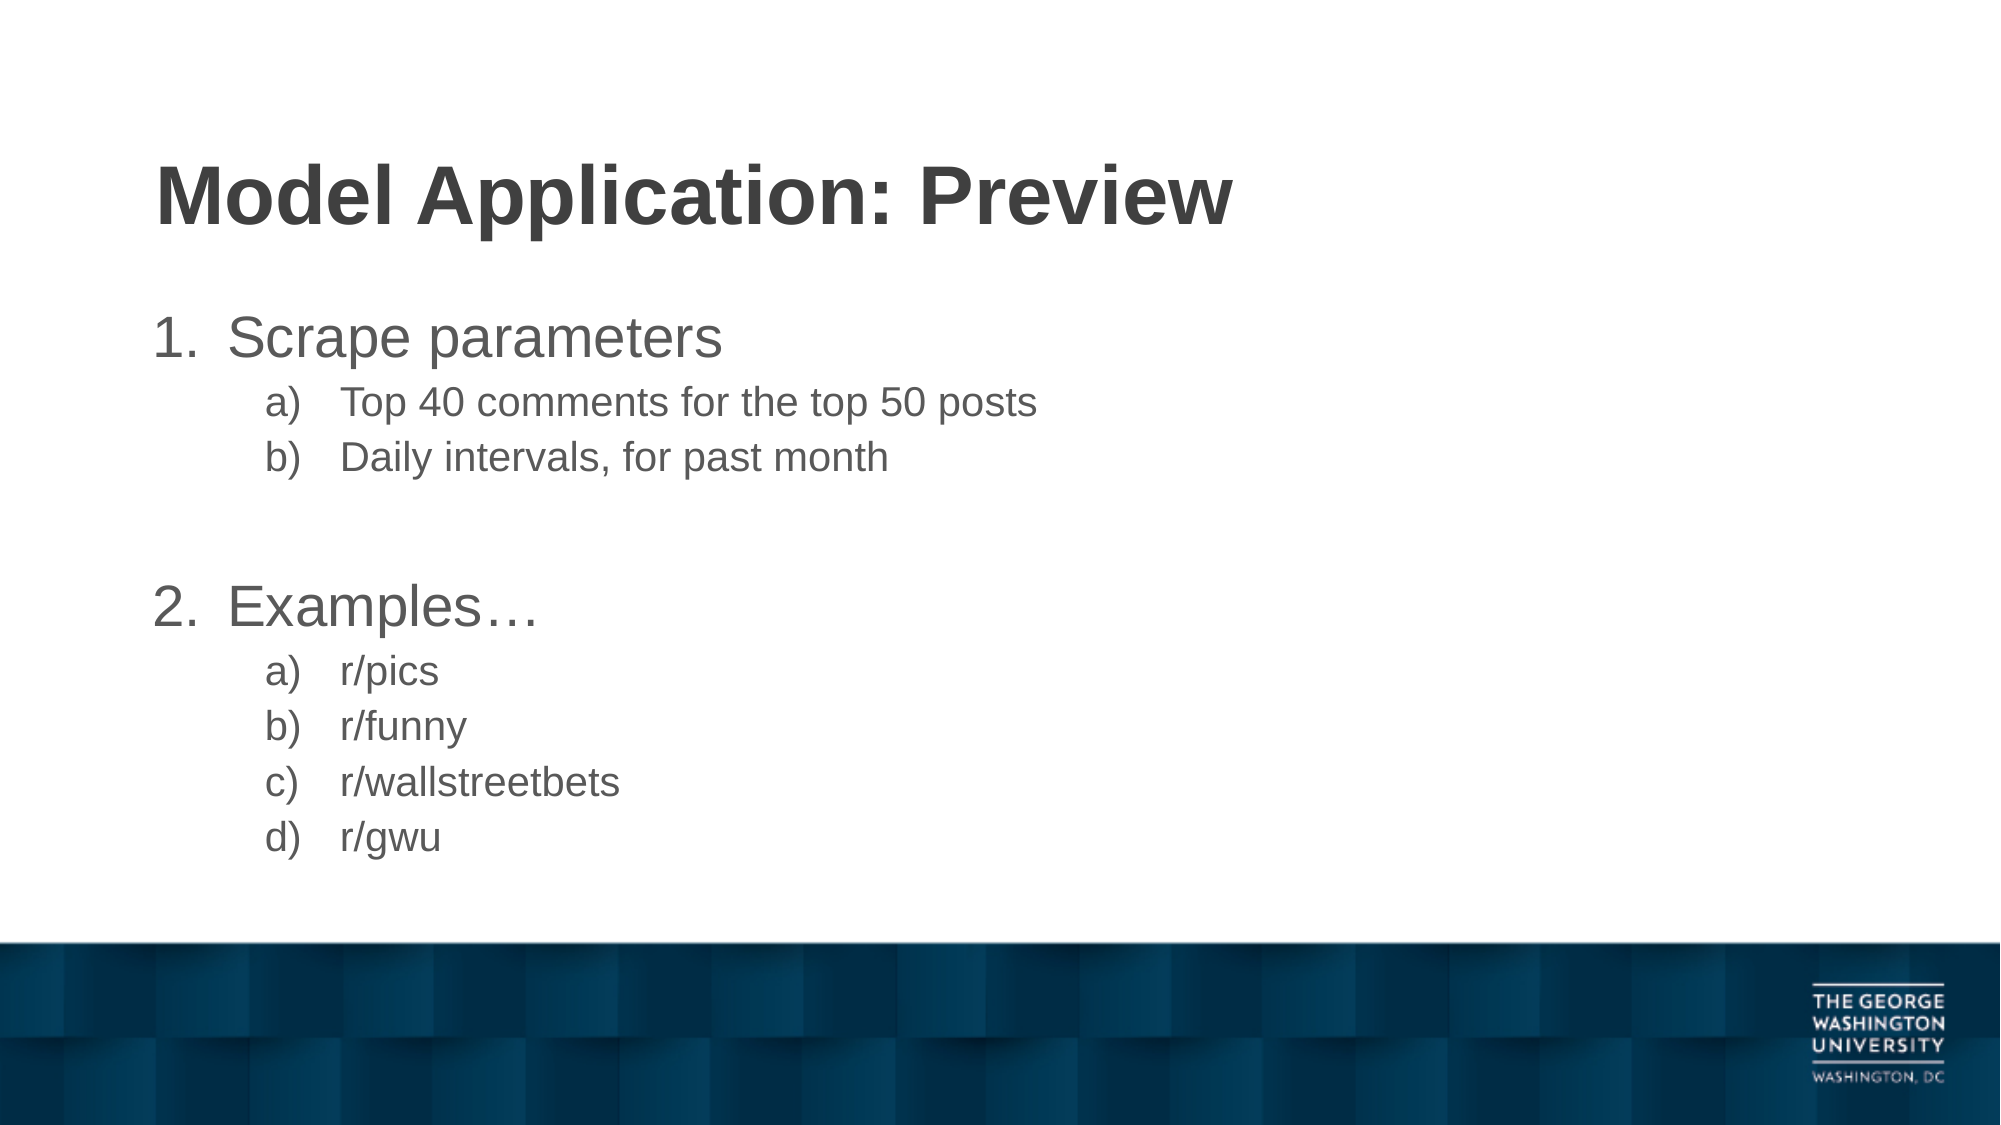

# Model Application: Preview
Scrape parameters
Top 40 comments for the top 50 posts
Daily intervals, for past month

Examples…
r/pics
r/funny
r/wallstreetbets
r/gwu